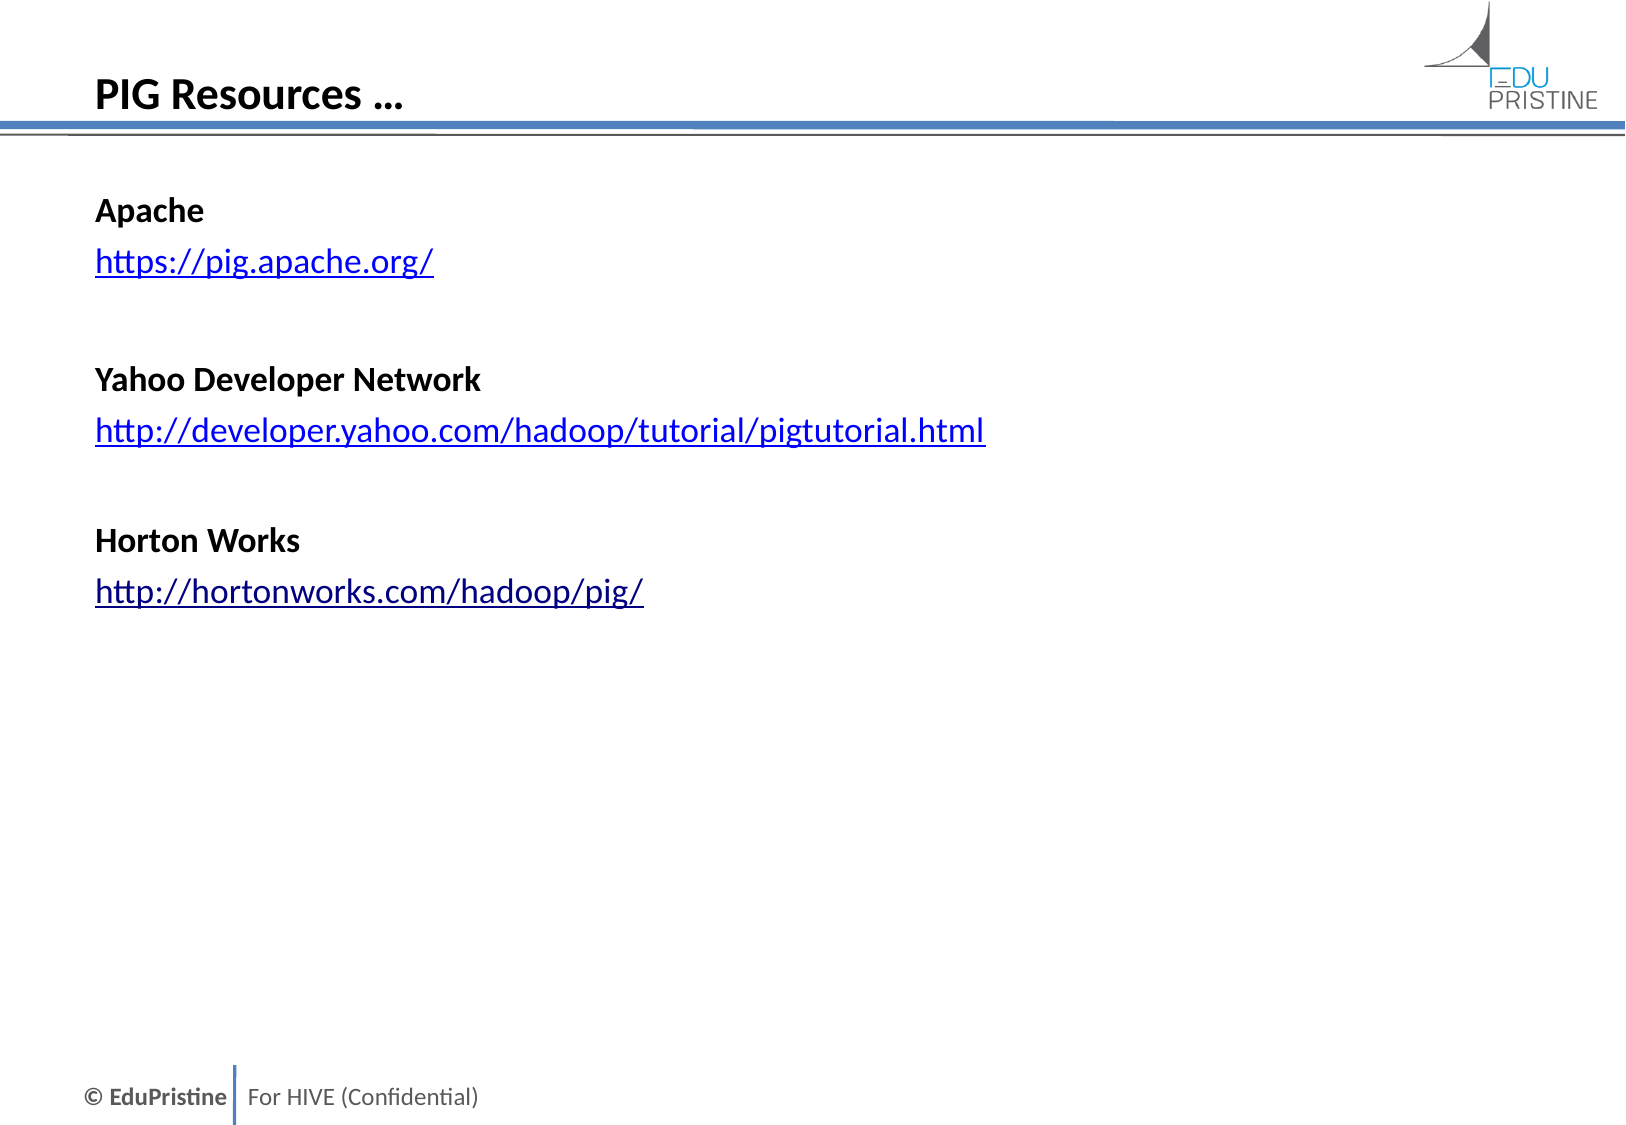

# PIG Resources …
Apache
https://pig.apache.org/

Yahoo Developer Network
http://developer.yahoo.com/hadoop/tutorial/pigtutorial.html

Horton Works
http://hortonworks.com/hadoop/pig/